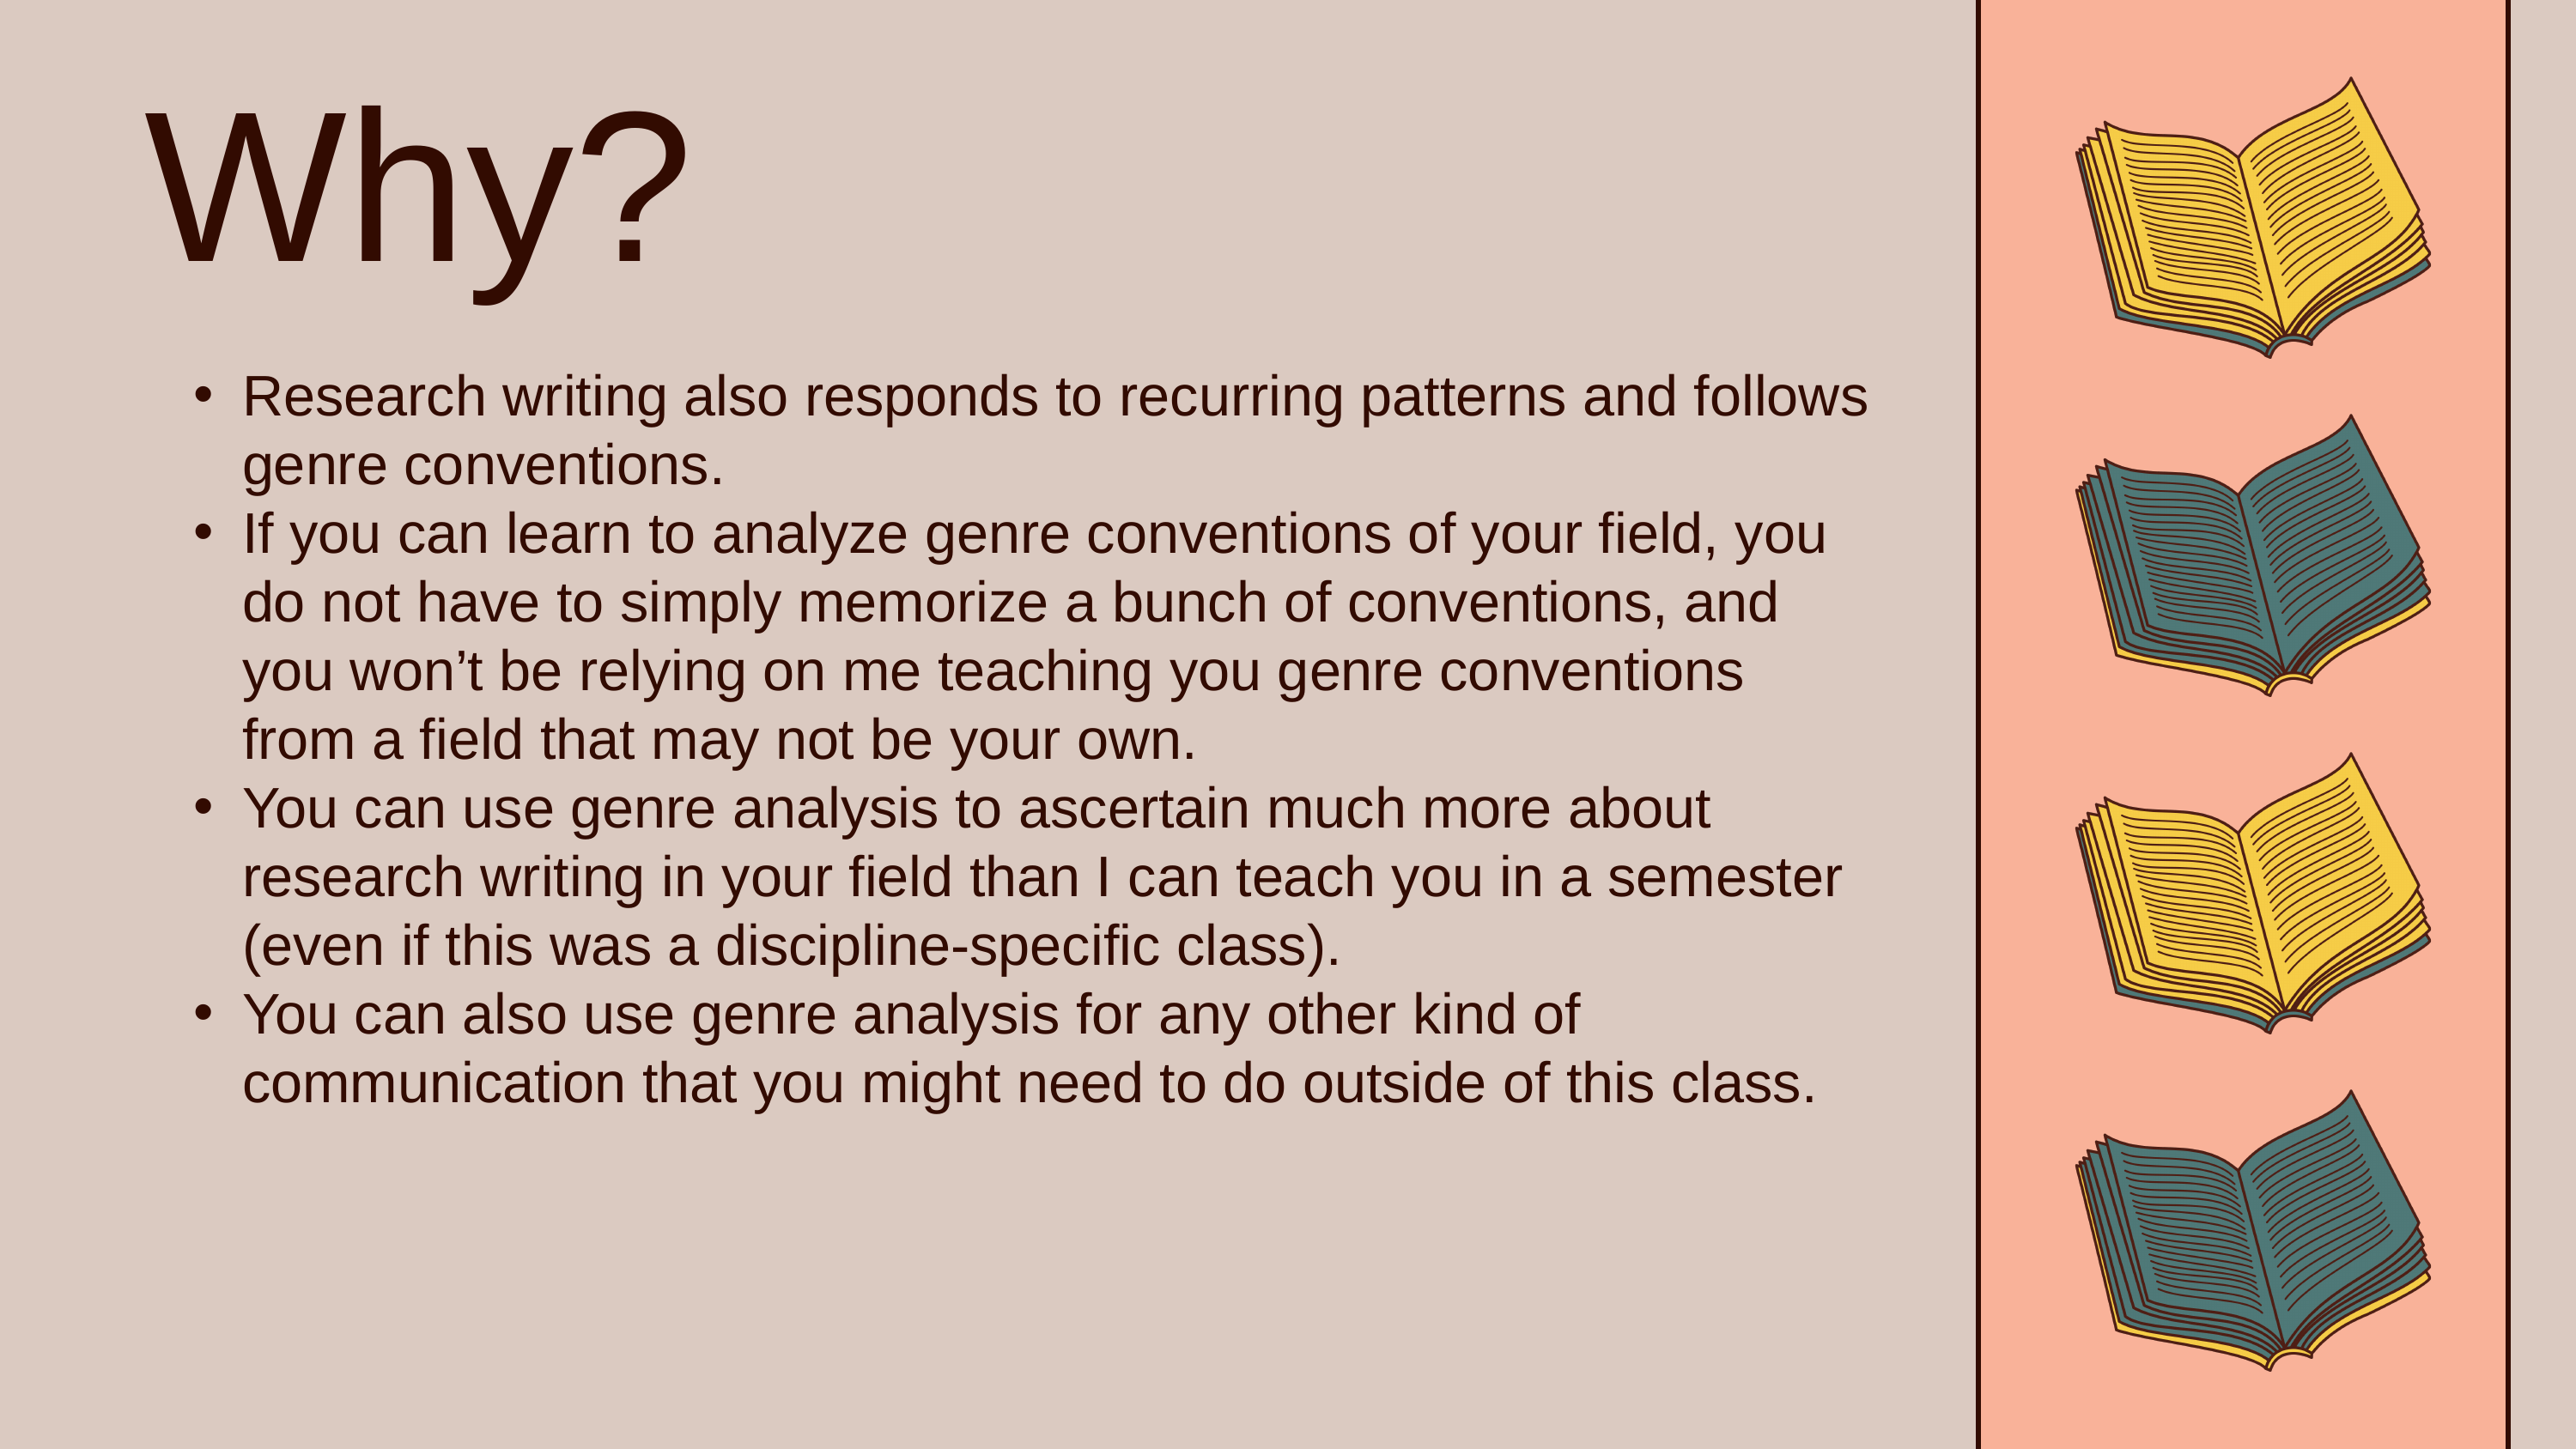

Why?

Research writing also responds to recurring patterns and follows genre conventions.
If you can learn to analyze genre conventions of your field, you do not have to simply memorize a bunch of conventions, and you won’t be relying on me teaching you genre conventions from a field that may not be your own.
You can use genre analysis to ascertain much more about research writing in your field than I can teach you in a semester (even if this was a discipline-specific class).
You can also use genre analysis for any other kind of communication that you might need to do outside of this class.